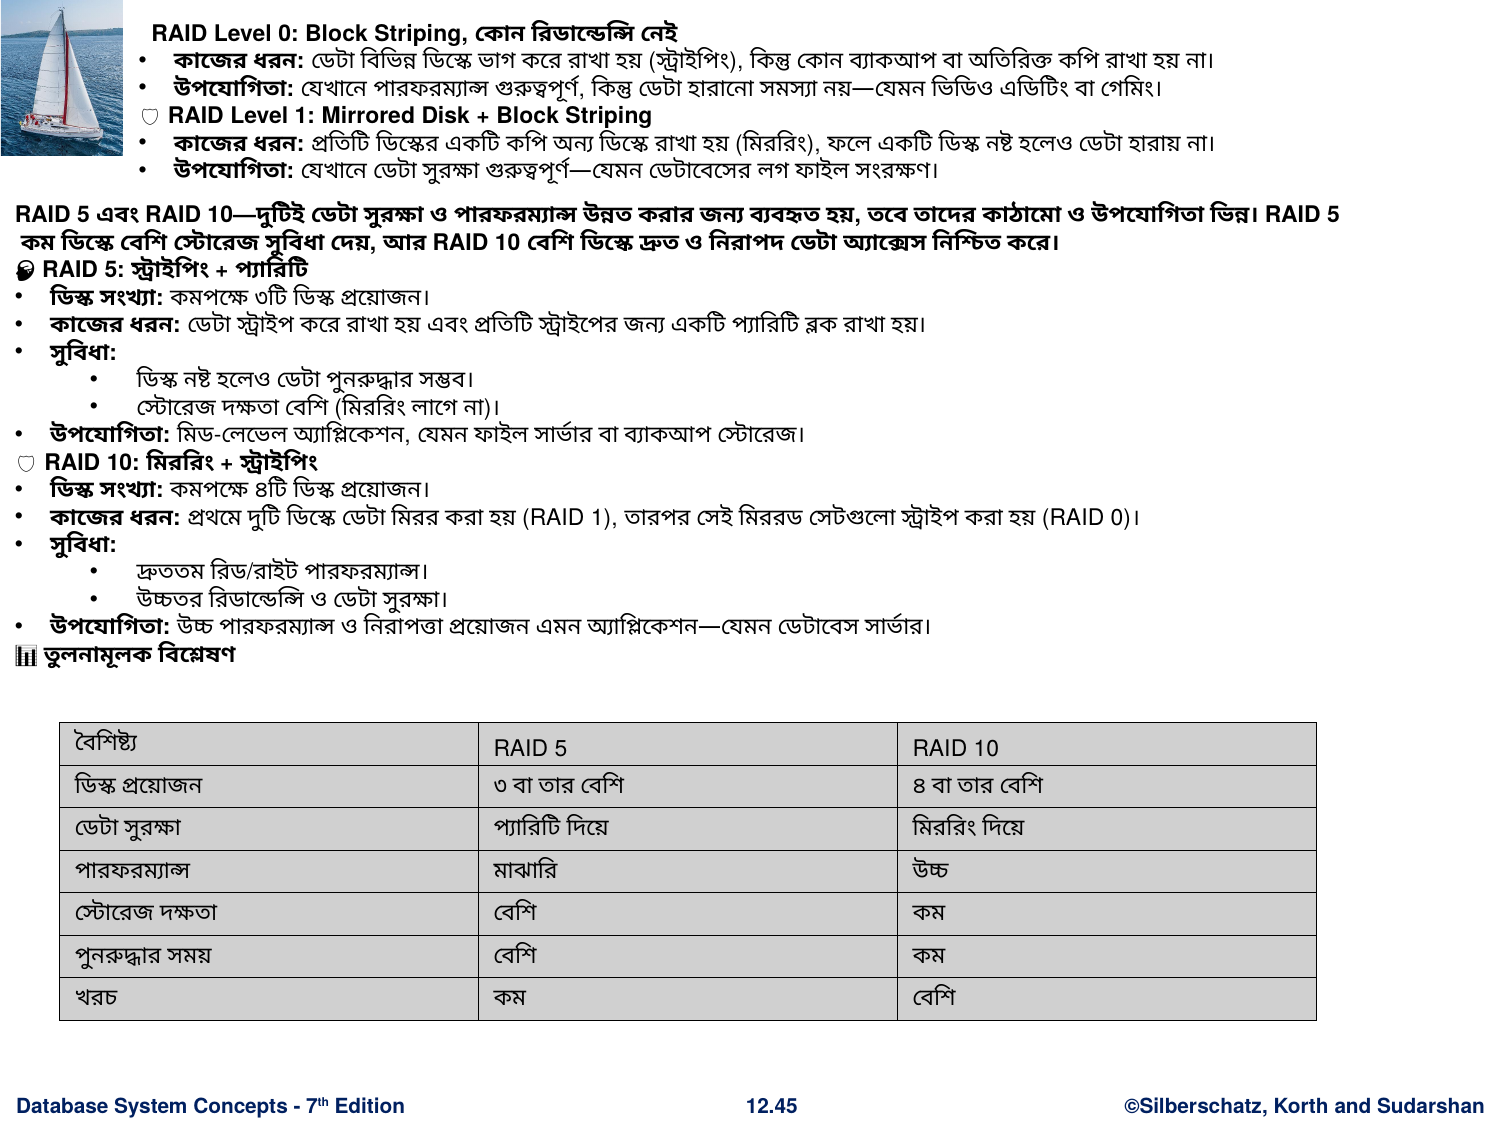

🧩 RAID Level 0: Block Striping, কোন রিডান্ডেন্সি নেই
কাজের ধরন: ডেটা বিভিন্ন ডিস্কে ভাগ করে রাখা হয় (স্ট্রাইপিং), কিন্তু কোন ব্যাকআপ বা অতিরিক্ত কপি রাখা হয় না।
উপযোগিতা: যেখানে পারফরম্যান্স গুরুত্বপূর্ণ, কিন্তু ডেটা হারানো সমস্যা নয়—যেমন ভিডিও এডিটিং বা গেমিং।
🛡️ RAID Level 1: Mirrored Disk + Block Striping
কাজের ধরন: প্রতিটি ডিস্কের একটি কপি অন্য ডিস্কে রাখা হয় (মিররিং), ফলে একটি ডিস্ক নষ্ট হলেও ডেটা হারায় না।
উপযোগিতা: যেখানে ডেটা সুরক্ষা গুরুত্বপূর্ণ—যেমন ডেটাবেসের লগ ফাইল সংরক্ষণ।
RAID 5 এবং RAID 10—দুটিই ডেটা সুরক্ষা ও পারফরম্যান্স উন্নত করার জন্য ব্যবহৃত হয়, তবে তাদের কাঠামো ও উপযোগিতা ভিন্ন। RAID 5
 কম ডিস্কে বেশি স্টোরেজ সুবিধা দেয়, আর RAID 10 বেশি ডিস্কে দ্রুত ও নিরাপদ ডেটা অ্যাক্সেস নিশ্চিত করে।
🧠 RAID 5: স্ট্রাইপিং + প্যারিটি
ডিস্ক সংখ্যা: কমপক্ষে ৩টি ডিস্ক প্রয়োজন।
কাজের ধরন: ডেটা স্ট্রাইপ করে রাখা হয় এবং প্রতিটি স্ট্রাইপের জন্য একটি প্যারিটি ব্লক রাখা হয়।
সুবিধা:
ডিস্ক নষ্ট হলেও ডেটা পুনরুদ্ধার সম্ভব।
স্টোরেজ দক্ষতা বেশি (মিররিং লাগে না)।
উপযোগিতা: মিড-লেভেল অ্যাপ্লিকেশন, যেমন ফাইল সার্ভার বা ব্যাকআপ স্টোরেজ।
🛡️ RAID 10: মিররিং + স্ট্রাইপিং
ডিস্ক সংখ্যা: কমপক্ষে ৪টি ডিস্ক প্রয়োজন।
কাজের ধরন: প্রথমে দুটি ডিস্কে ডেটা মিরর করা হয় (RAID 1), তারপর সেই মিররড সেটগুলো স্ট্রাইপ করা হয় (RAID 0)।
সুবিধা:
দ্রুততম রিড/রাইট পারফরম্যান্স।
উচ্চতর রিডান্ডেন্সি ও ডেটা সুরক্ষা।
উপযোগিতা: উচ্চ পারফরম্যান্স ও নিরাপত্তা প্রয়োজন এমন অ্যাপ্লিকেশন—যেমন ডেটাবেস সার্ভার।
📊 তুলনামূলক বিশ্লেষণ
| বৈশিষ্ট্য | RAID 5 | RAID 10 |
| --- | --- | --- |
| ডিস্ক প্রয়োজন | ৩ বা তার বেশি | ৪ বা তার বেশি |
| ডেটা সুরক্ষা | প্যারিটি দিয়ে | মিররিং দিয়ে |
| পারফরম্যান্স | মাঝারি | উচ্চ |
| স্টোরেজ দক্ষতা | বেশি | কম |
| পুনরুদ্ধার সময় | বেশি | কম |
| খরচ | কম | বেশি |